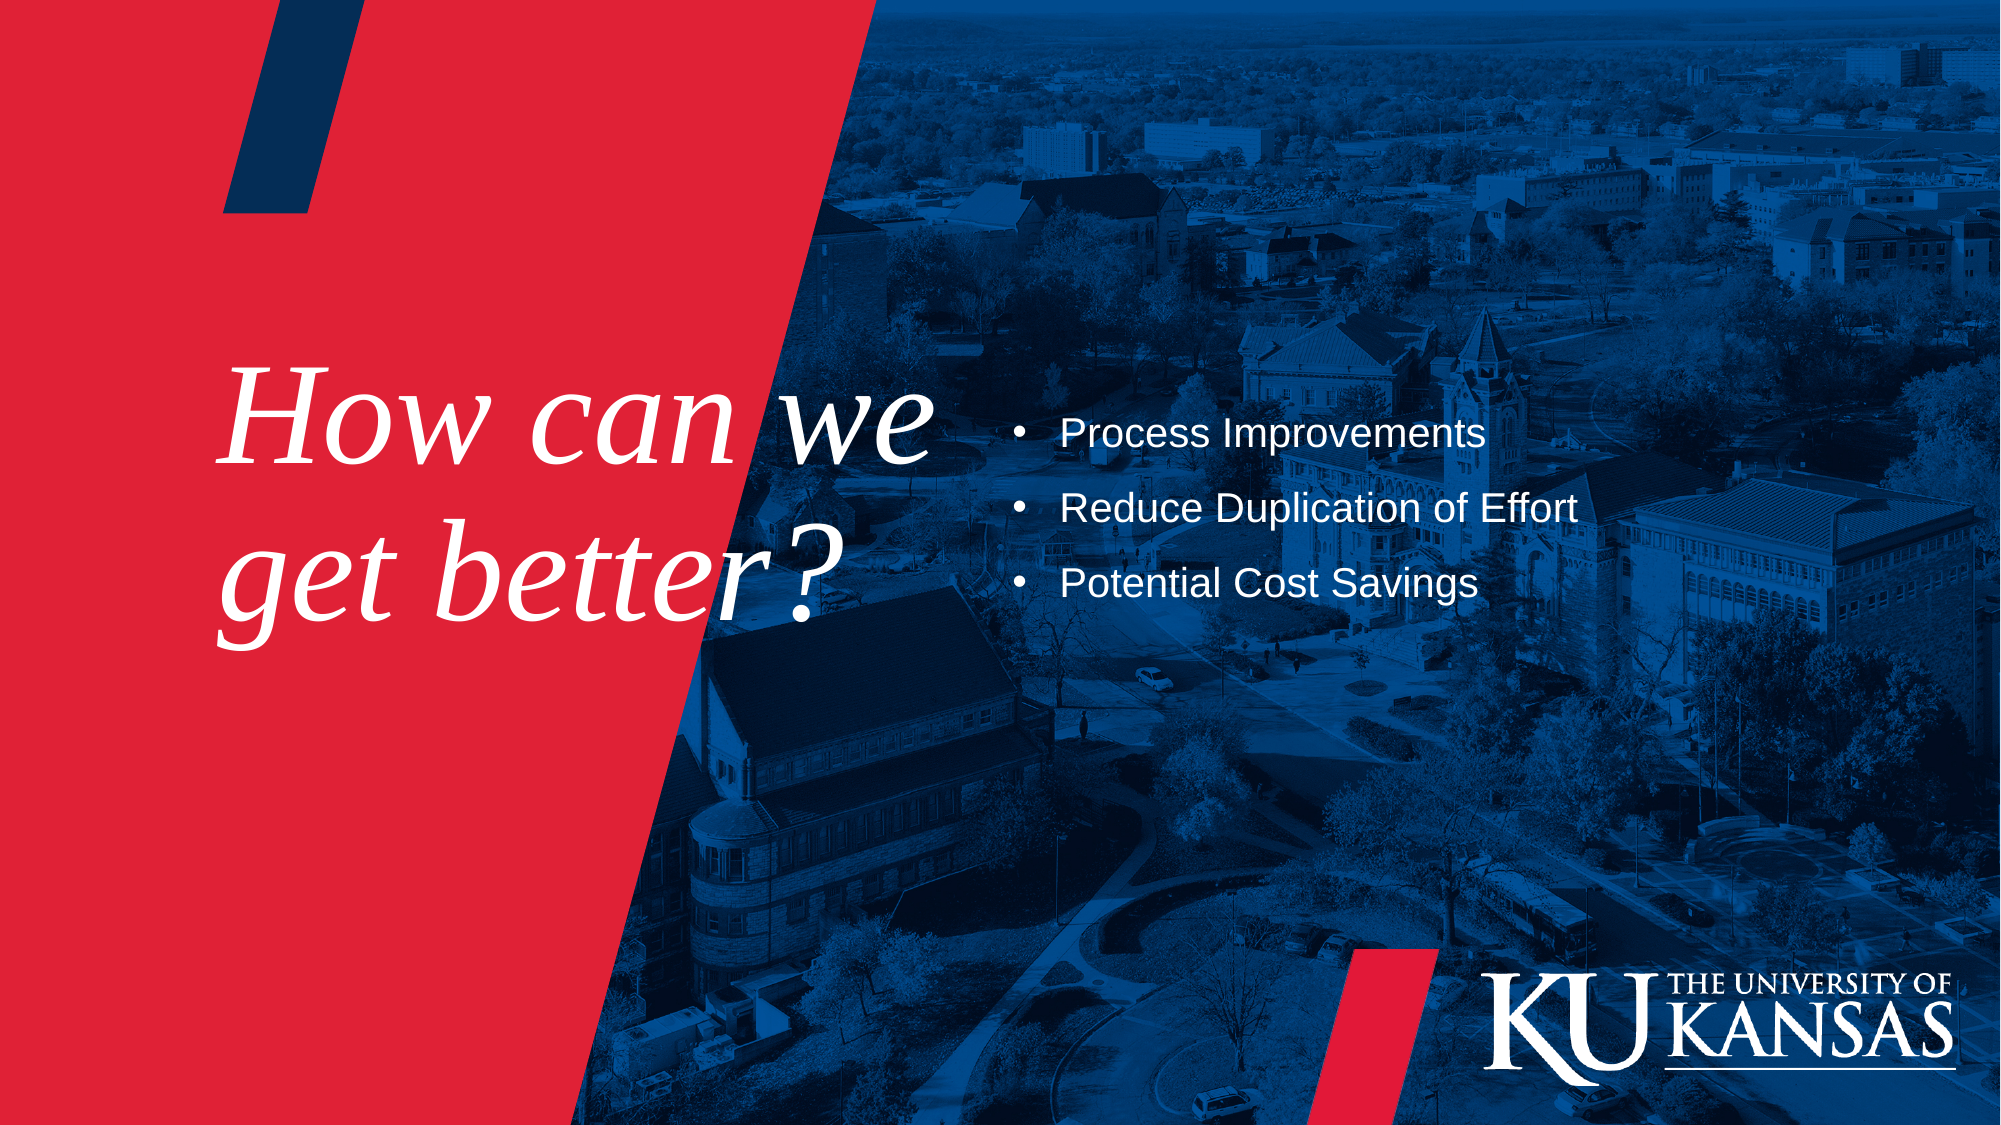

How can we get better?
Process Improvements
Reduce Duplication of Effort
Potential Cost Savings